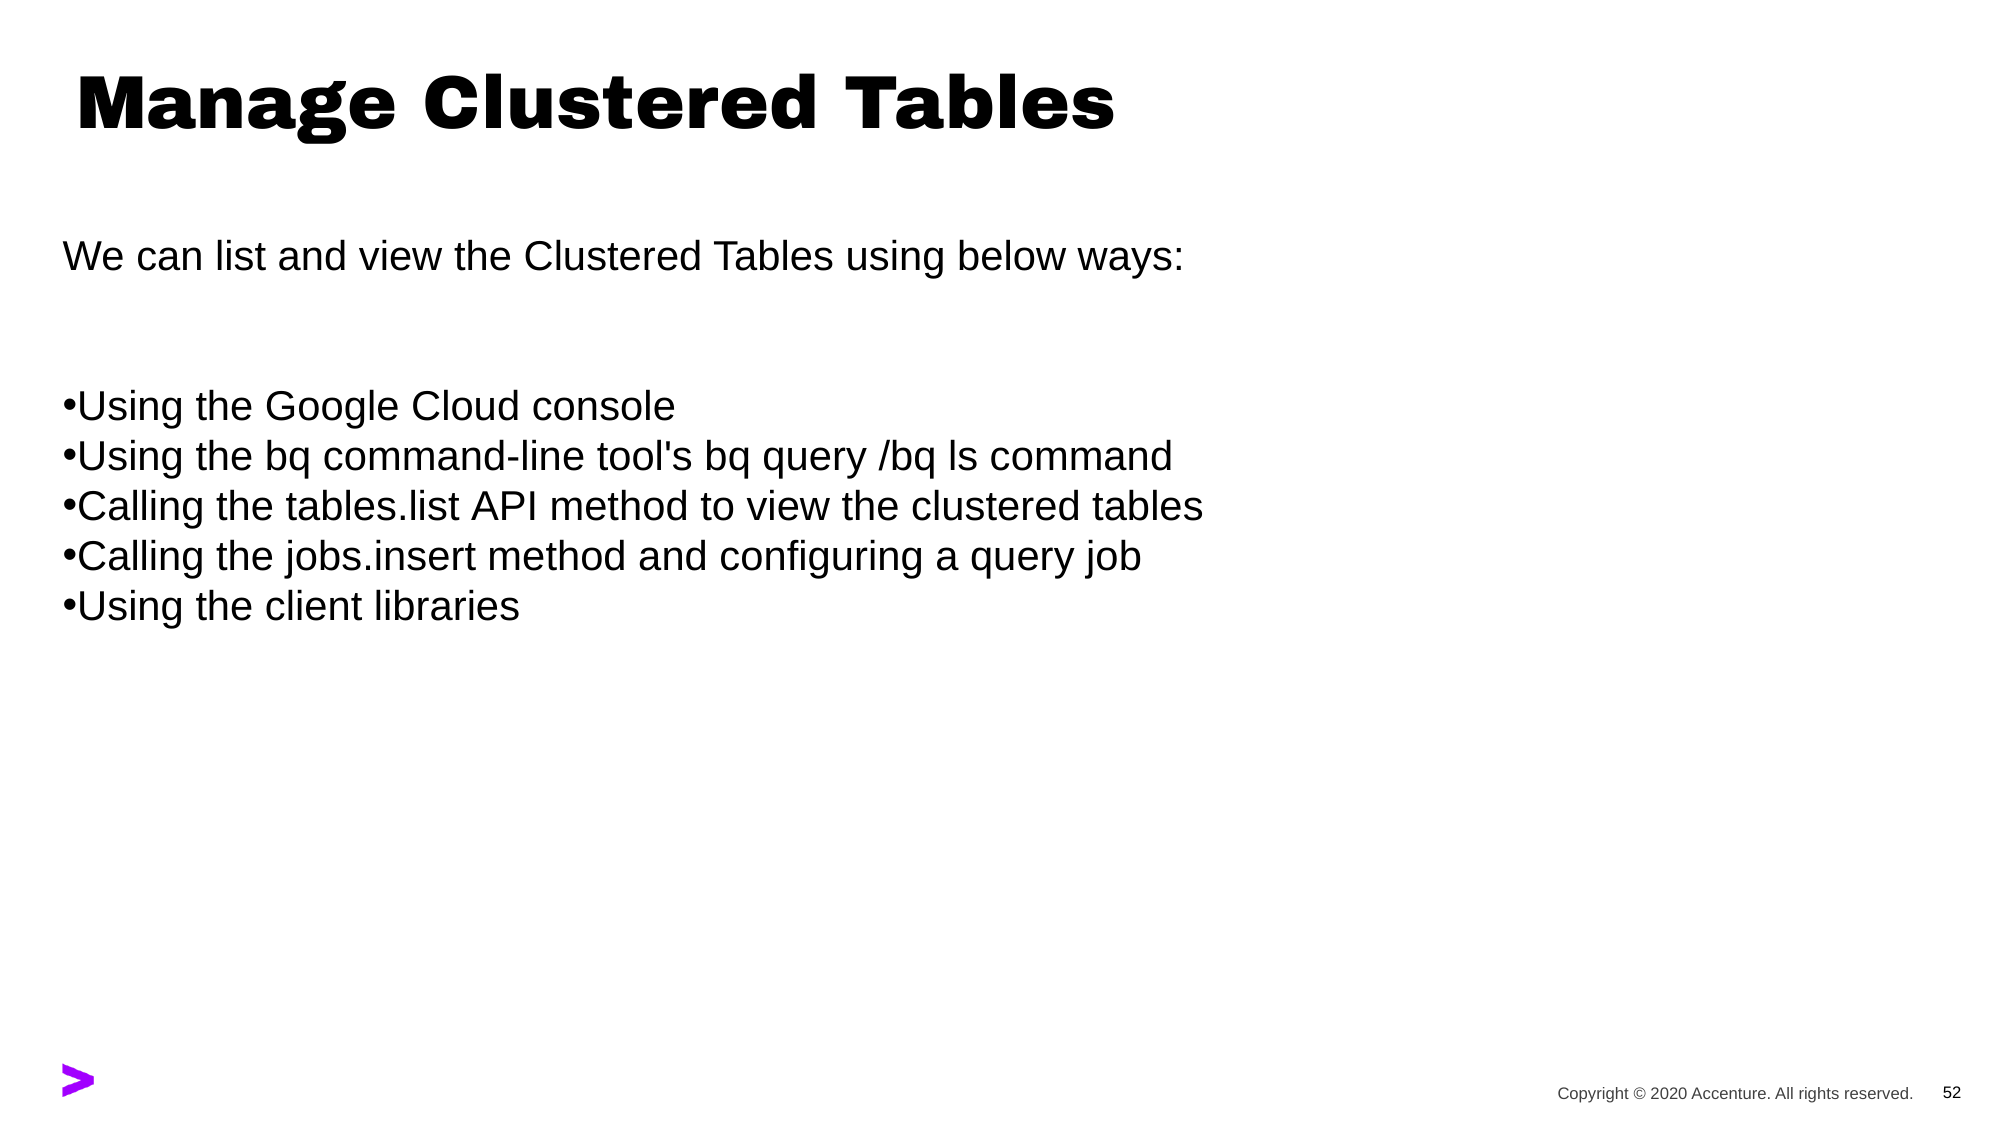

# Manage Clustered Tables

We can list and view the Clustered Tables using below ways:

Using the Google Cloud console
Using the bq command-line tool's bq query /bq ls command
Calling the tables.list API method to view the clustered tables
Calling the jobs.insert method and configuring a query job
Using the client libraries

52